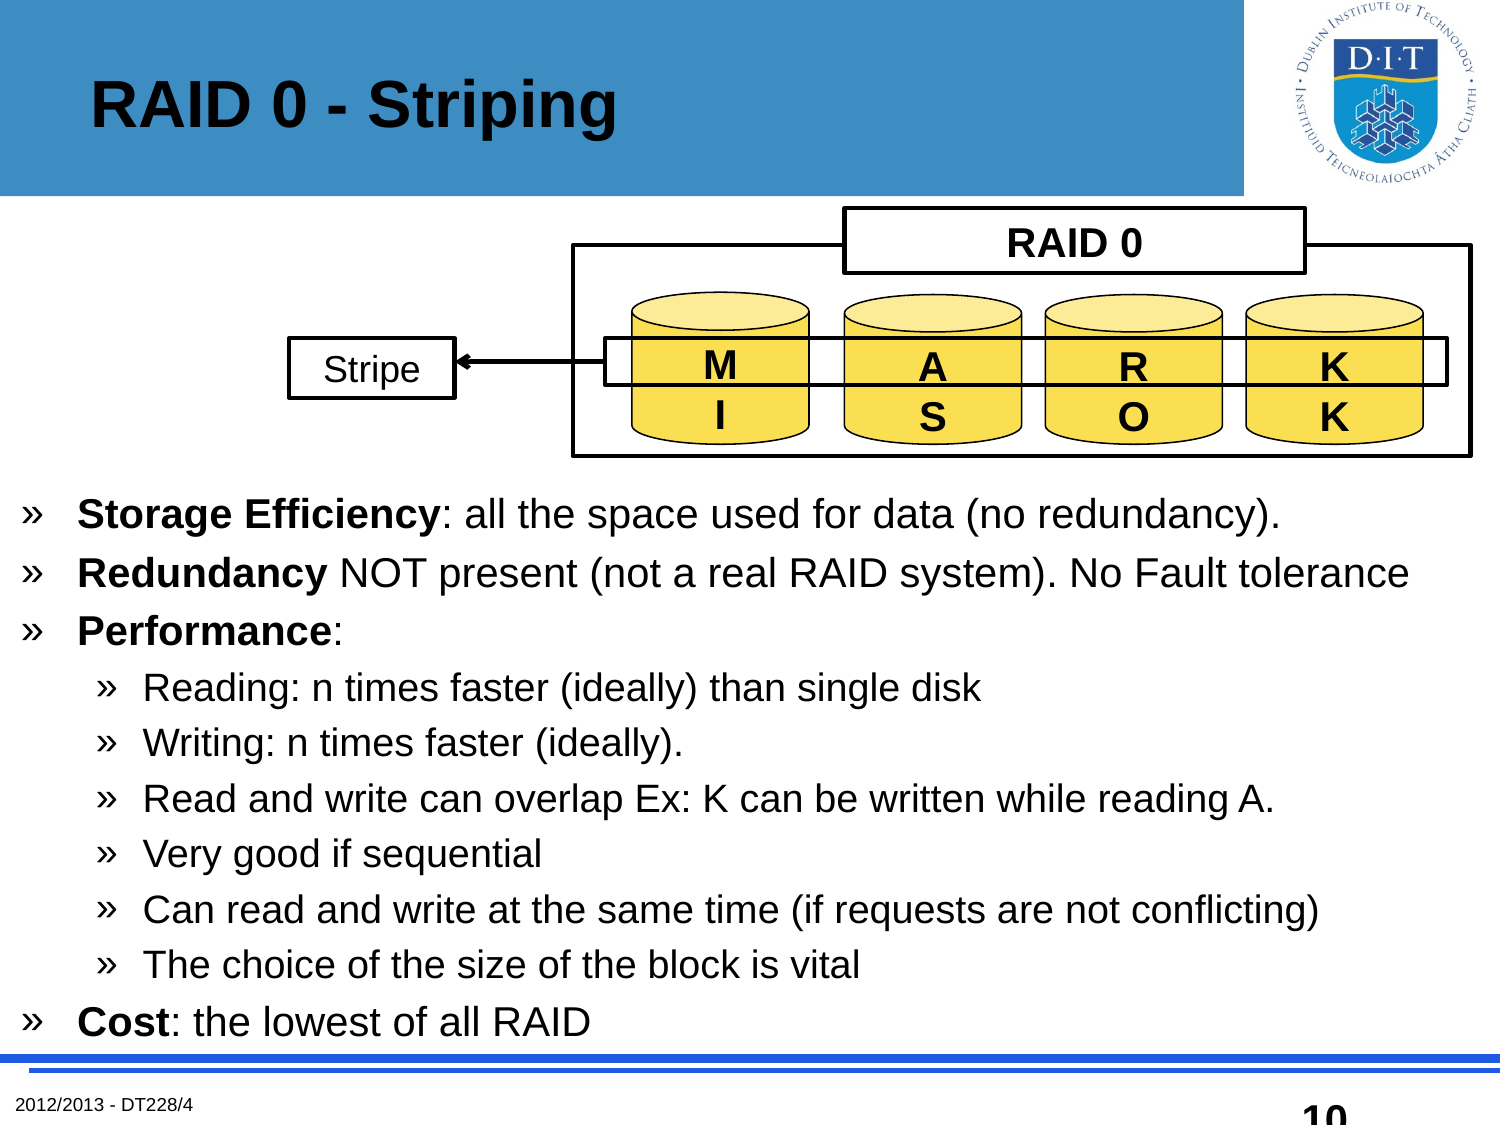

# RAID 0 - Striping
RAID 0

M
I
A
S
R
O
K
K
Stripe

Storage Efficiency: all the space used for data (no redundancy).
Redundancy NOT present (not a real RAID system). No Fault tolerance
Performance:
Reading: n times faster (ideally) than single disk
Writing: n times faster (ideally).
Read and write can overlap Ex: K can be written while reading A.
Very good if sequential
Can read and write at the same time (if requests are not conflicting)
The choice of the size of the block is vital
Cost: the lowest of all RAID
2012/2013 - DT228/4
10